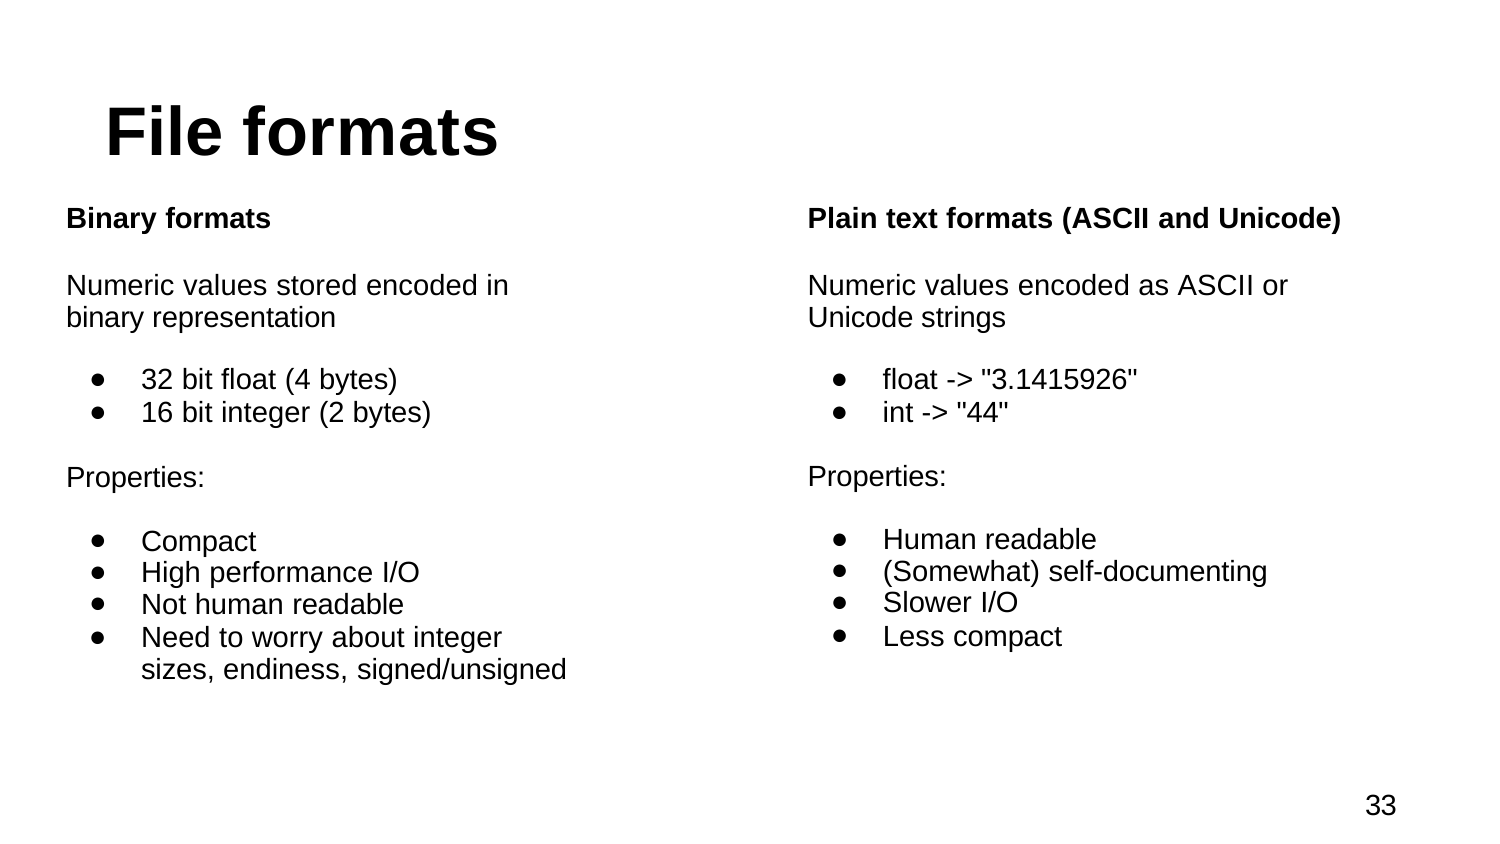

# File formats
Binary formats

Numeric values stored encoded in binary representation
32 bit float (4 bytes)
16 bit integer (2 bytes)
Properties:
Compact
High performance I/O
Not human readable
Need to worry about integer sizes, endiness, signed/unsigned
Plain text formats (ASCII and Unicode)

Numeric values encoded as ASCII or Unicode strings
float -> "3.1415926"
int -> "44"
Properties:
Human readable
(Somewhat) self-documenting
Slower I/O
Less compact
33